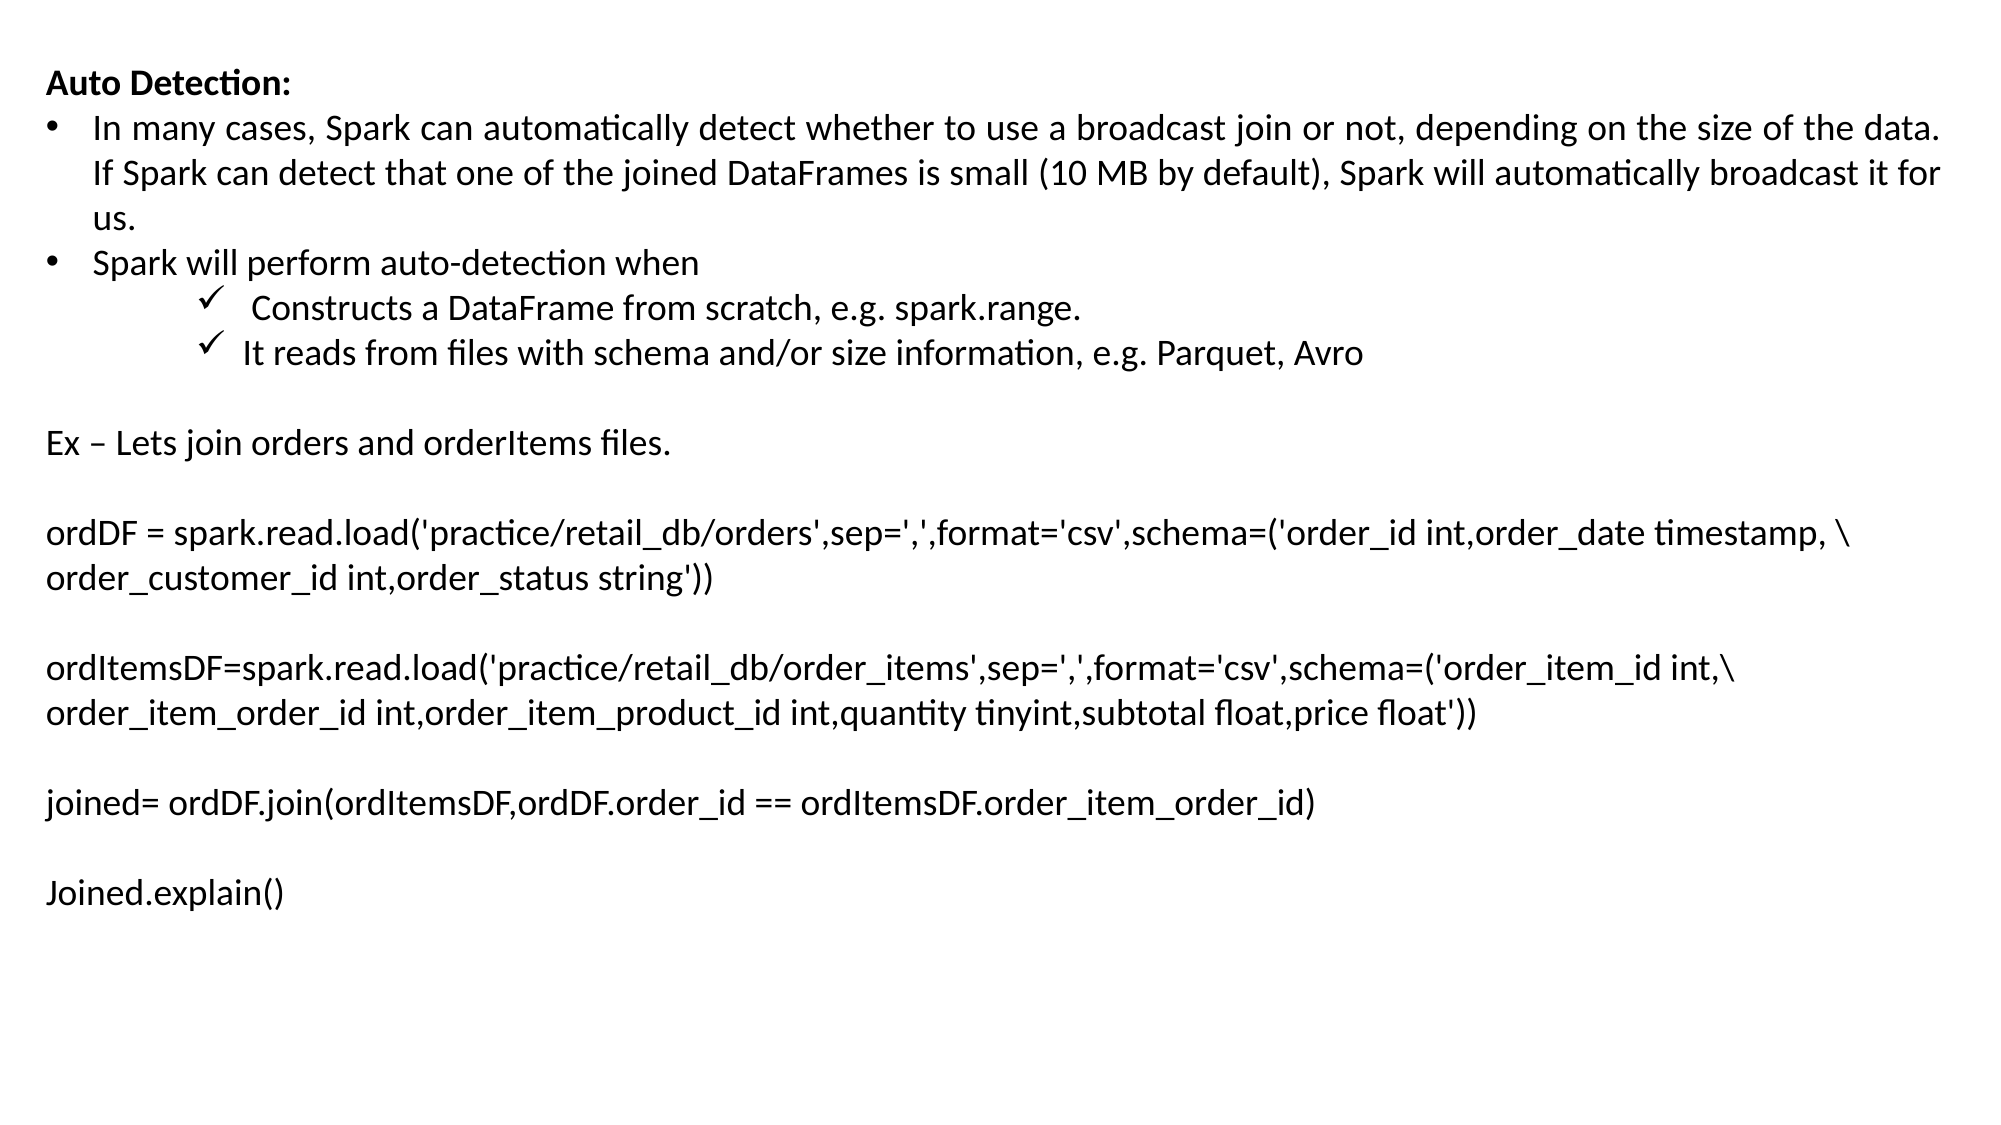

Auto Detection:
In many cases, Spark can automatically detect whether to use a broadcast join or not, depending on the size of the data. If Spark can detect that one of the joined DataFrames is small (10 MB by default), Spark will automatically broadcast it for us.
Spark will perform auto-detection when
 Constructs a DataFrame from scratch, e.g. spark.range.
It reads from files with schema and/or size information, e.g. Parquet, Avro

Ex – Lets join orders and orderItems files.

ordDF = spark.read.load('practice/retail_db/orders',sep=',',format='csv',schema=('order_id int,order_date timestamp, \
order_customer_id int,order_status string'))

ordItemsDF=spark.read.load('practice/retail_db/order_items',sep=',',format='csv',schema=('order_item_id int,\
order_item_order_id int,order_item_product_id int,quantity tinyint,subtotal float,price float'))

joined= ordDF.join(ordItemsDF,ordDF.order_id == ordItemsDF.order_item_order_id)

Joined.explain()